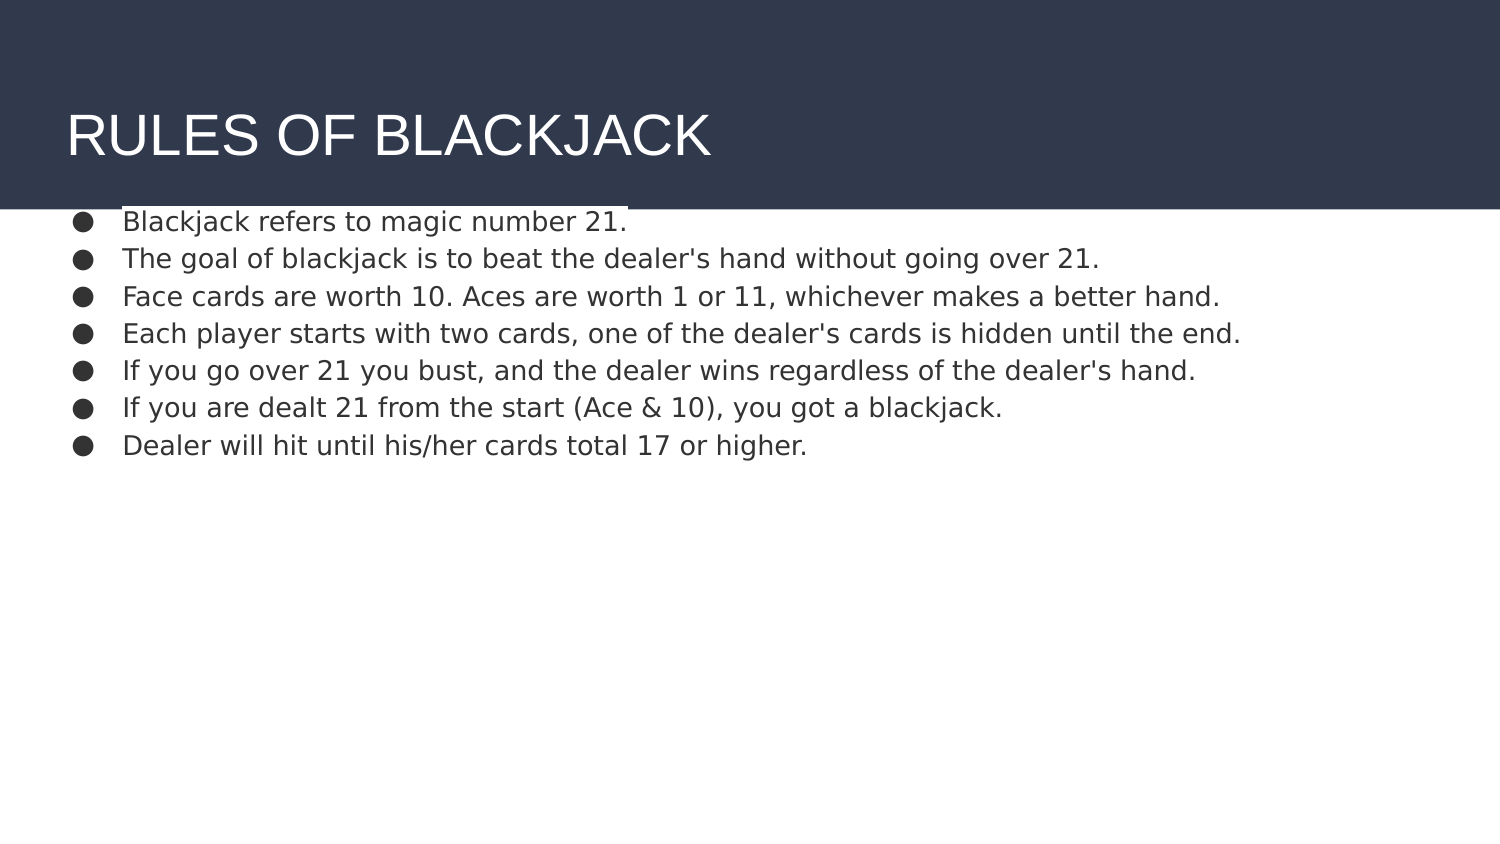

# RULES OF BLACKJACK
Blackjack refers to magic number 21.
The goal of blackjack is to beat the dealer's hand without going over 21.
Face cards are worth 10. Aces are worth 1 or 11, whichever makes a better hand.
Each player starts with two cards, one of the dealer's cards is hidden until the end.
If you go over 21 you bust, and the dealer wins regardless of the dealer's hand.
If you are dealt 21 from the start (Ace & 10), you got a blackjack.
Dealer will hit until his/her cards total 17 or higher.